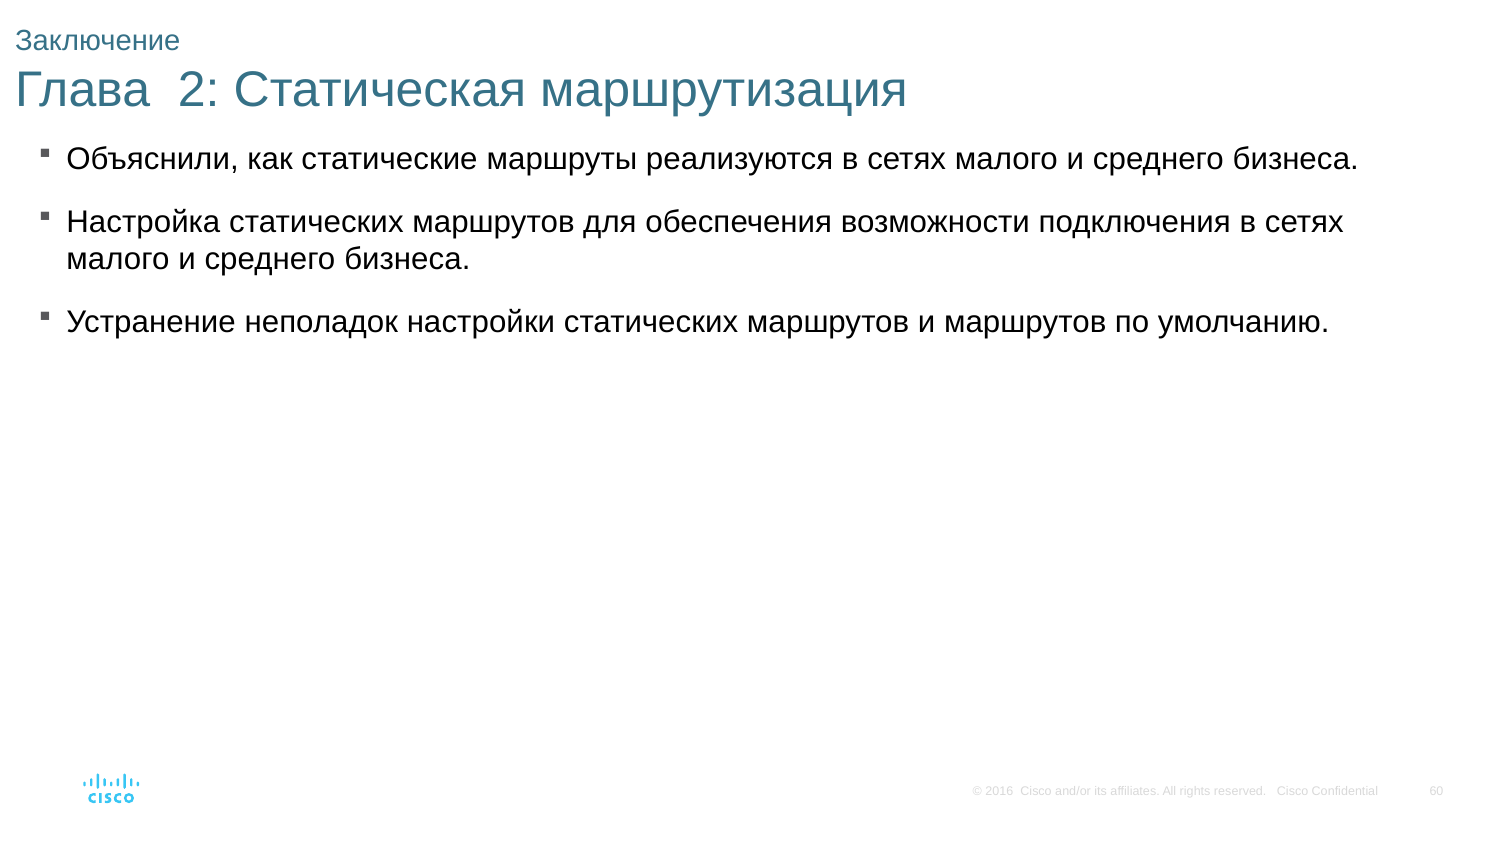

# Заключение Глава  2: Статическая маршрутизация
Объяснили, как статические маршруты реализуются в сетях малого и среднего бизнеса.
Настройка статических маршрутов для обеспечения возможности подключения в сетях малого и среднего бизнеса.
Устранение неполадок настройки статических маршрутов и маршрутов по умолчанию.